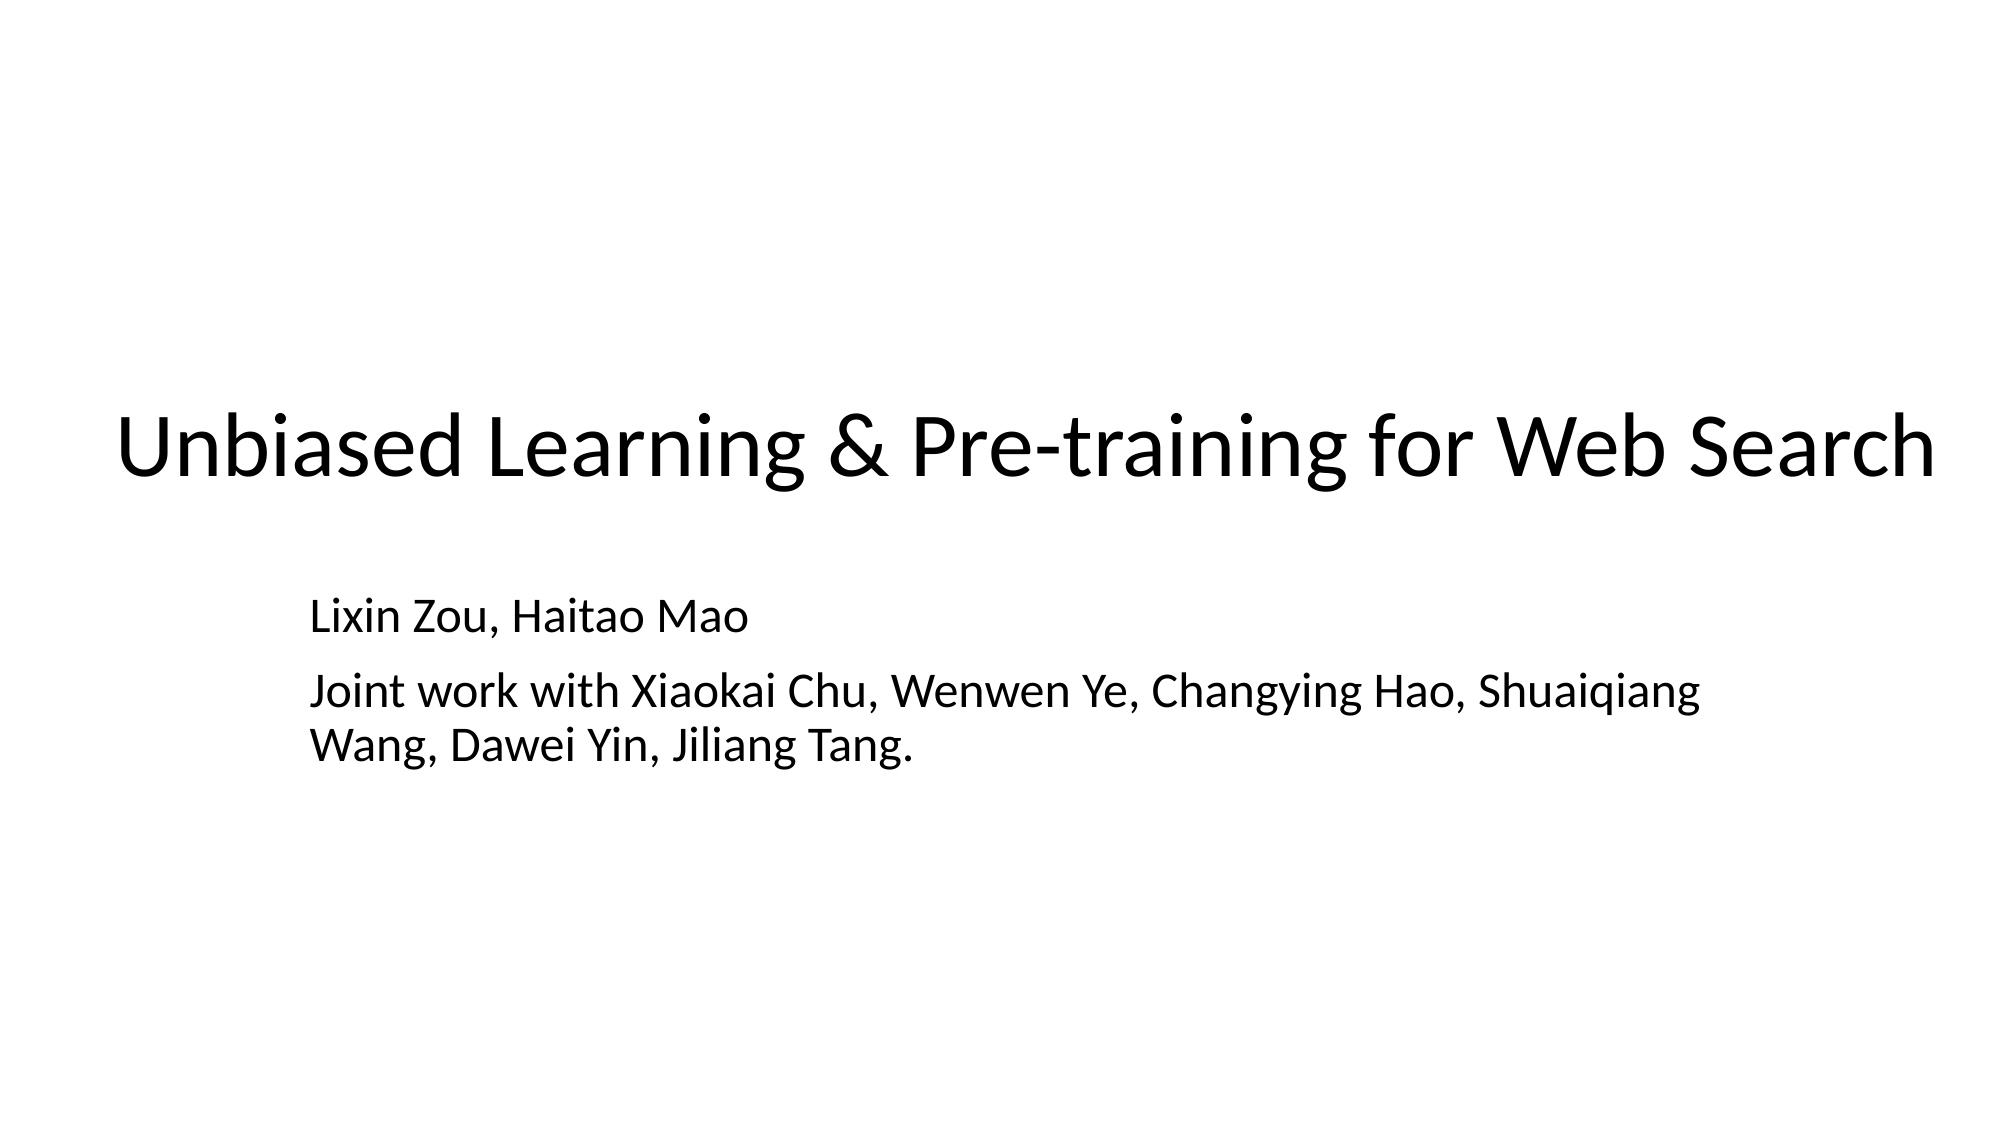

# Unbiased Learning & Pre-training for Web Search
Lixin Zou, Haitao Mao
Joint work with Xiaokai Chu, Wenwen Ye, Changying Hao, Shuaiqiang Wang, Dawei Yin, Jiliang Tang.